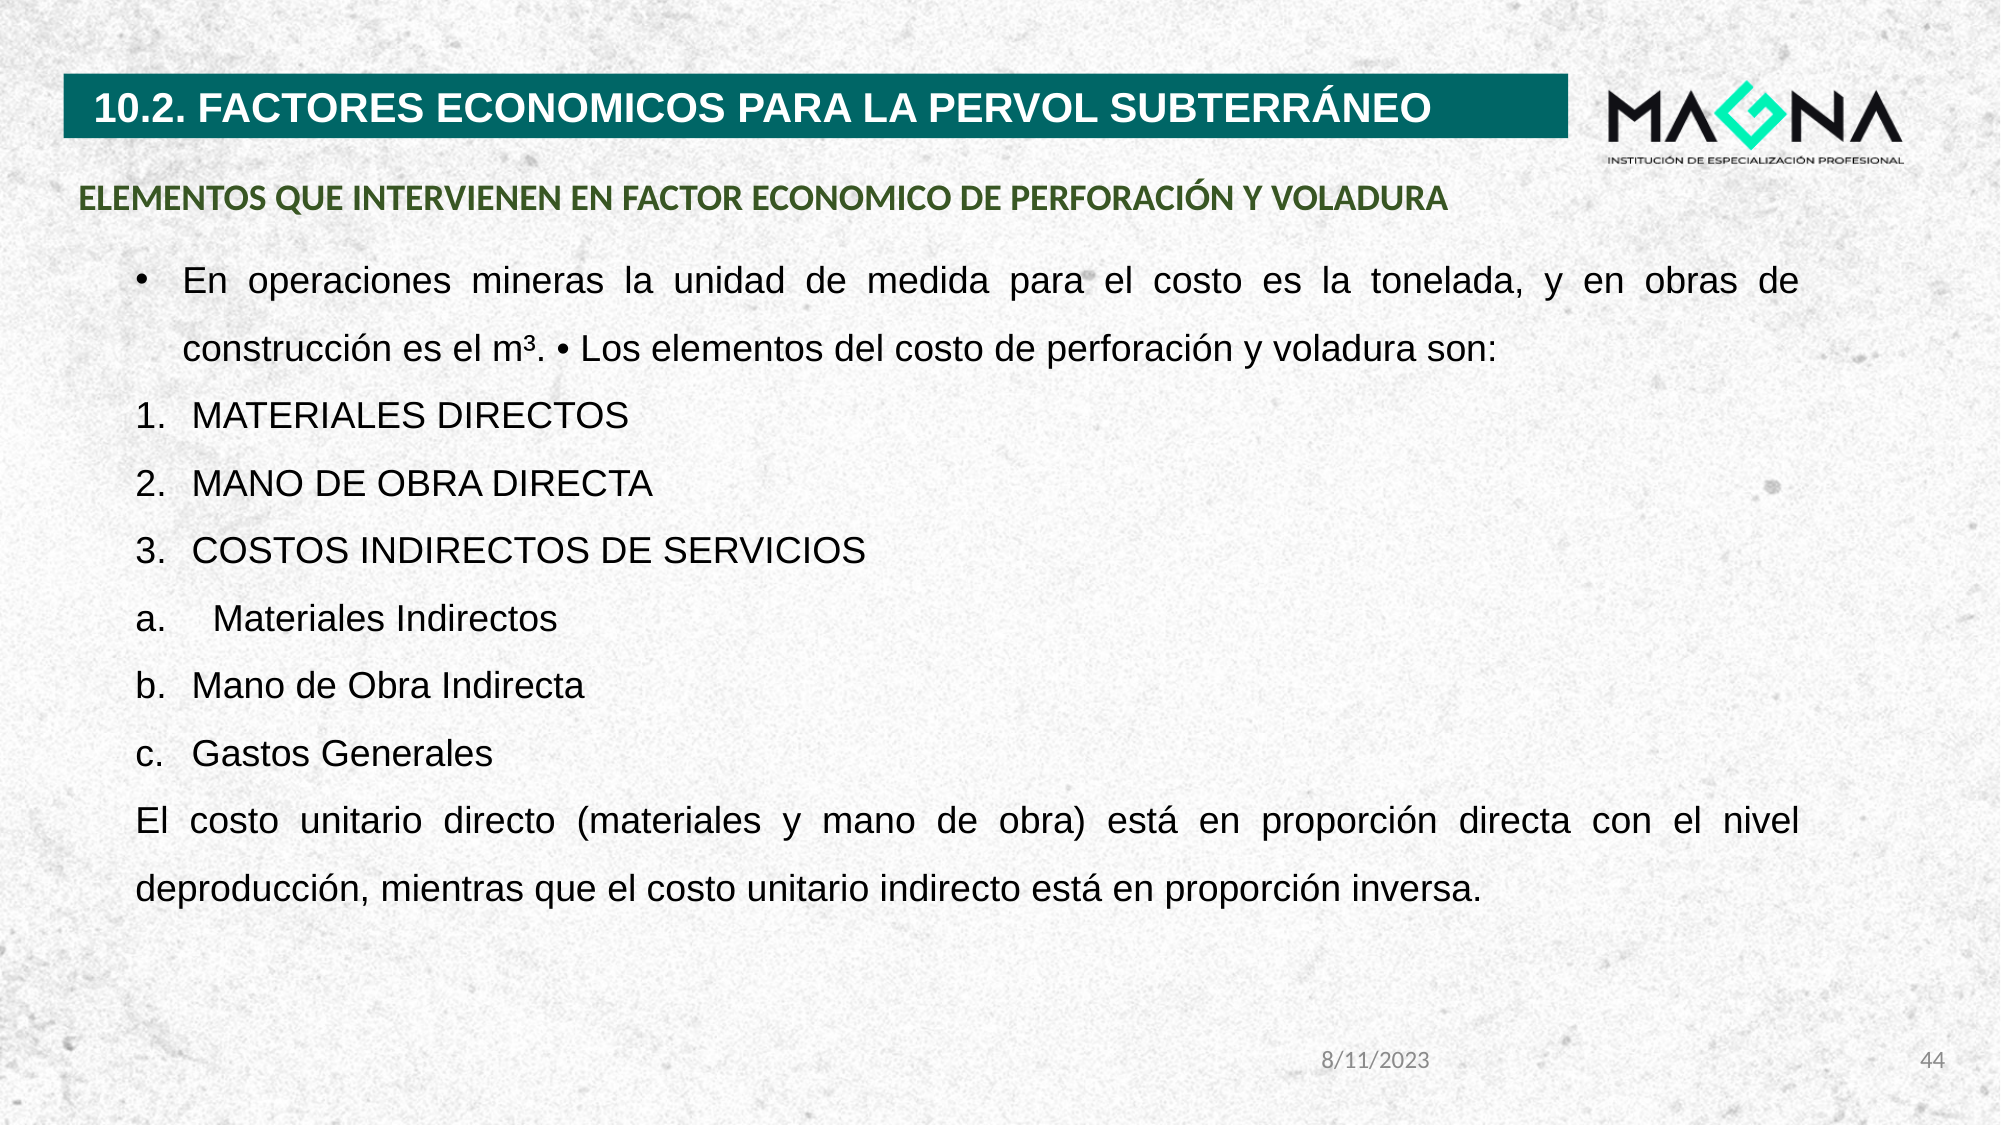

10.2. FACTORES ECONOMICOS PARA LA PERVOL SUBTERRÁNEO
ELEMENTOS QUE INTERVIENEN EN FACTOR ECONOMICO DE PERFORACIÓN Y VOLADURA
En operaciones mineras la unidad de medida para el costo es la tonelada, y en obras de construcción es el m³. • Los elementos del costo de perforación y voladura son:
MATERIALES DIRECTOS
MANO DE OBRA DIRECTA
COSTOS INDIRECTOS DE SERVICIOS
  Materiales Indirectos
Mano de Obra Indirecta
Gastos Generales
El costo unitario directo (materiales y mano de obra) está en proporción directa con el nivel deproducción, mientras que el costo unitario indirecto está en proporción inversa.
8/11/2023
44